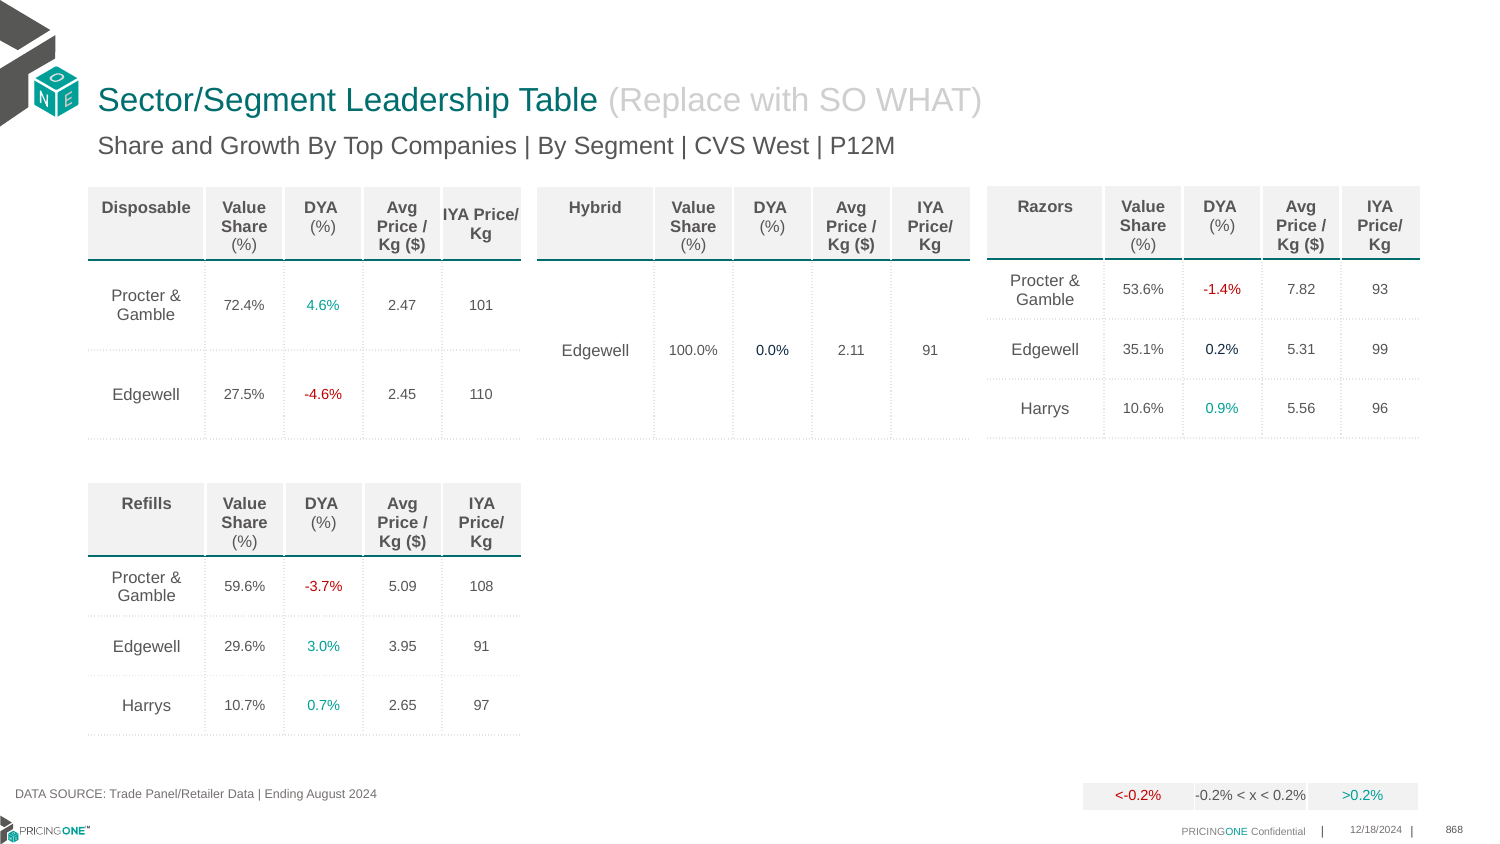

# Sector/Segment Leadership Table (Replace with SO WHAT)
Share and Growth By Top Companies | By Segment | CVS West | P12M
| Razors | Value Share (%) | DYA (%) | Avg Price /Kg ($) | IYA Price/Kg |
| --- | --- | --- | --- | --- |
| Procter & Gamble | 53.6% | -1.4% | 7.82 | 93 |
| Edgewell | 35.1% | 0.2% | 5.31 | 99 |
| Harrys | 10.6% | 0.9% | 5.56 | 96 |
| Disposable | Value Share (%) | DYA (%) | Avg Price /Kg ($) | IYA Price/ Kg |
| --- | --- | --- | --- | --- |
| Procter & Gamble | 72.4% | 4.6% | 2.47 | 101 |
| Edgewell | 27.5% | -4.6% | 2.45 | 110 |
| Hybrid | Value Share (%) | DYA (%) | Avg Price /Kg ($) | IYA Price/Kg |
| --- | --- | --- | --- | --- |
| Edgewell | 100.0% | 0.0% | 2.11 | 91 |
| Refills | Value Share (%) | DYA (%) | Avg Price /Kg ($) | IYA Price/Kg |
| --- | --- | --- | --- | --- |
| Procter & Gamble | 59.6% | -3.7% | 5.09 | 108 |
| Edgewell | 29.6% | 3.0% | 3.95 | 91 |
| Harrys | 10.7% | 0.7% | 2.65 | 97 |
DATA SOURCE: Trade Panel/Retailer Data | Ending August 2024
| <-0.2% | -0.2% < x < 0.2% | >0.2% |
| --- | --- | --- |

12/18/2024
868